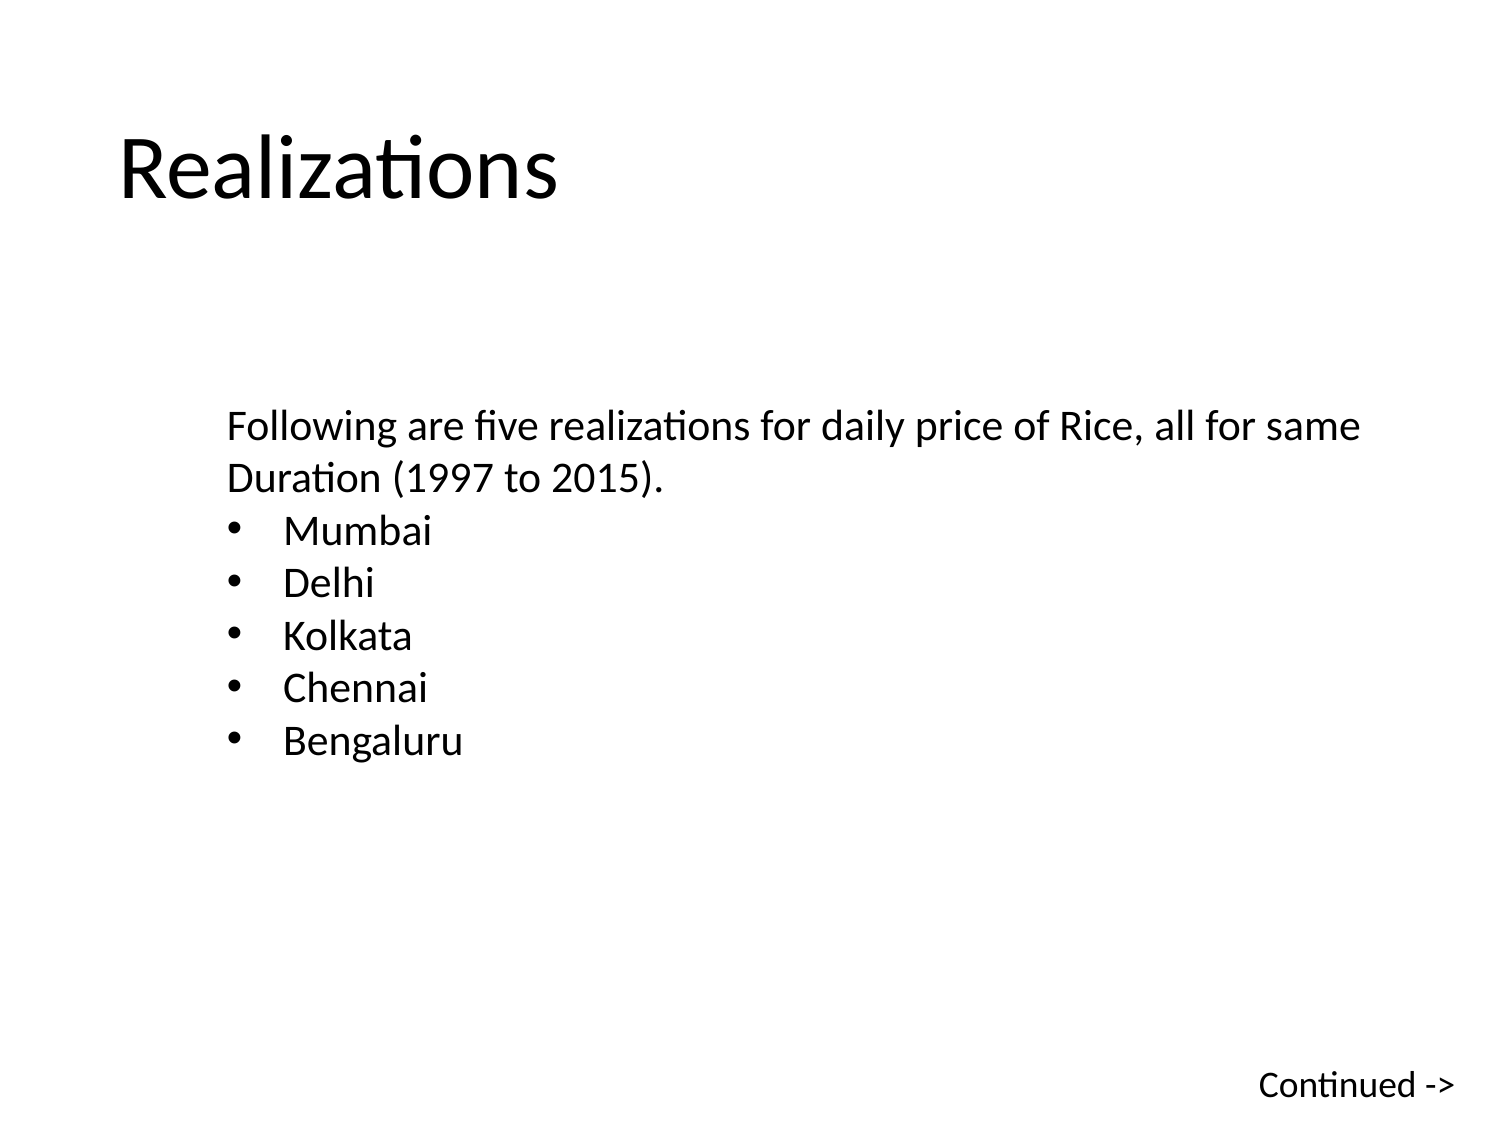

# Realizations
Following are five realizations for daily price of Rice, all for same
Duration (1997 to 2015).
Mumbai
Delhi
Kolkata
Chennai
Bengaluru
Continued ->